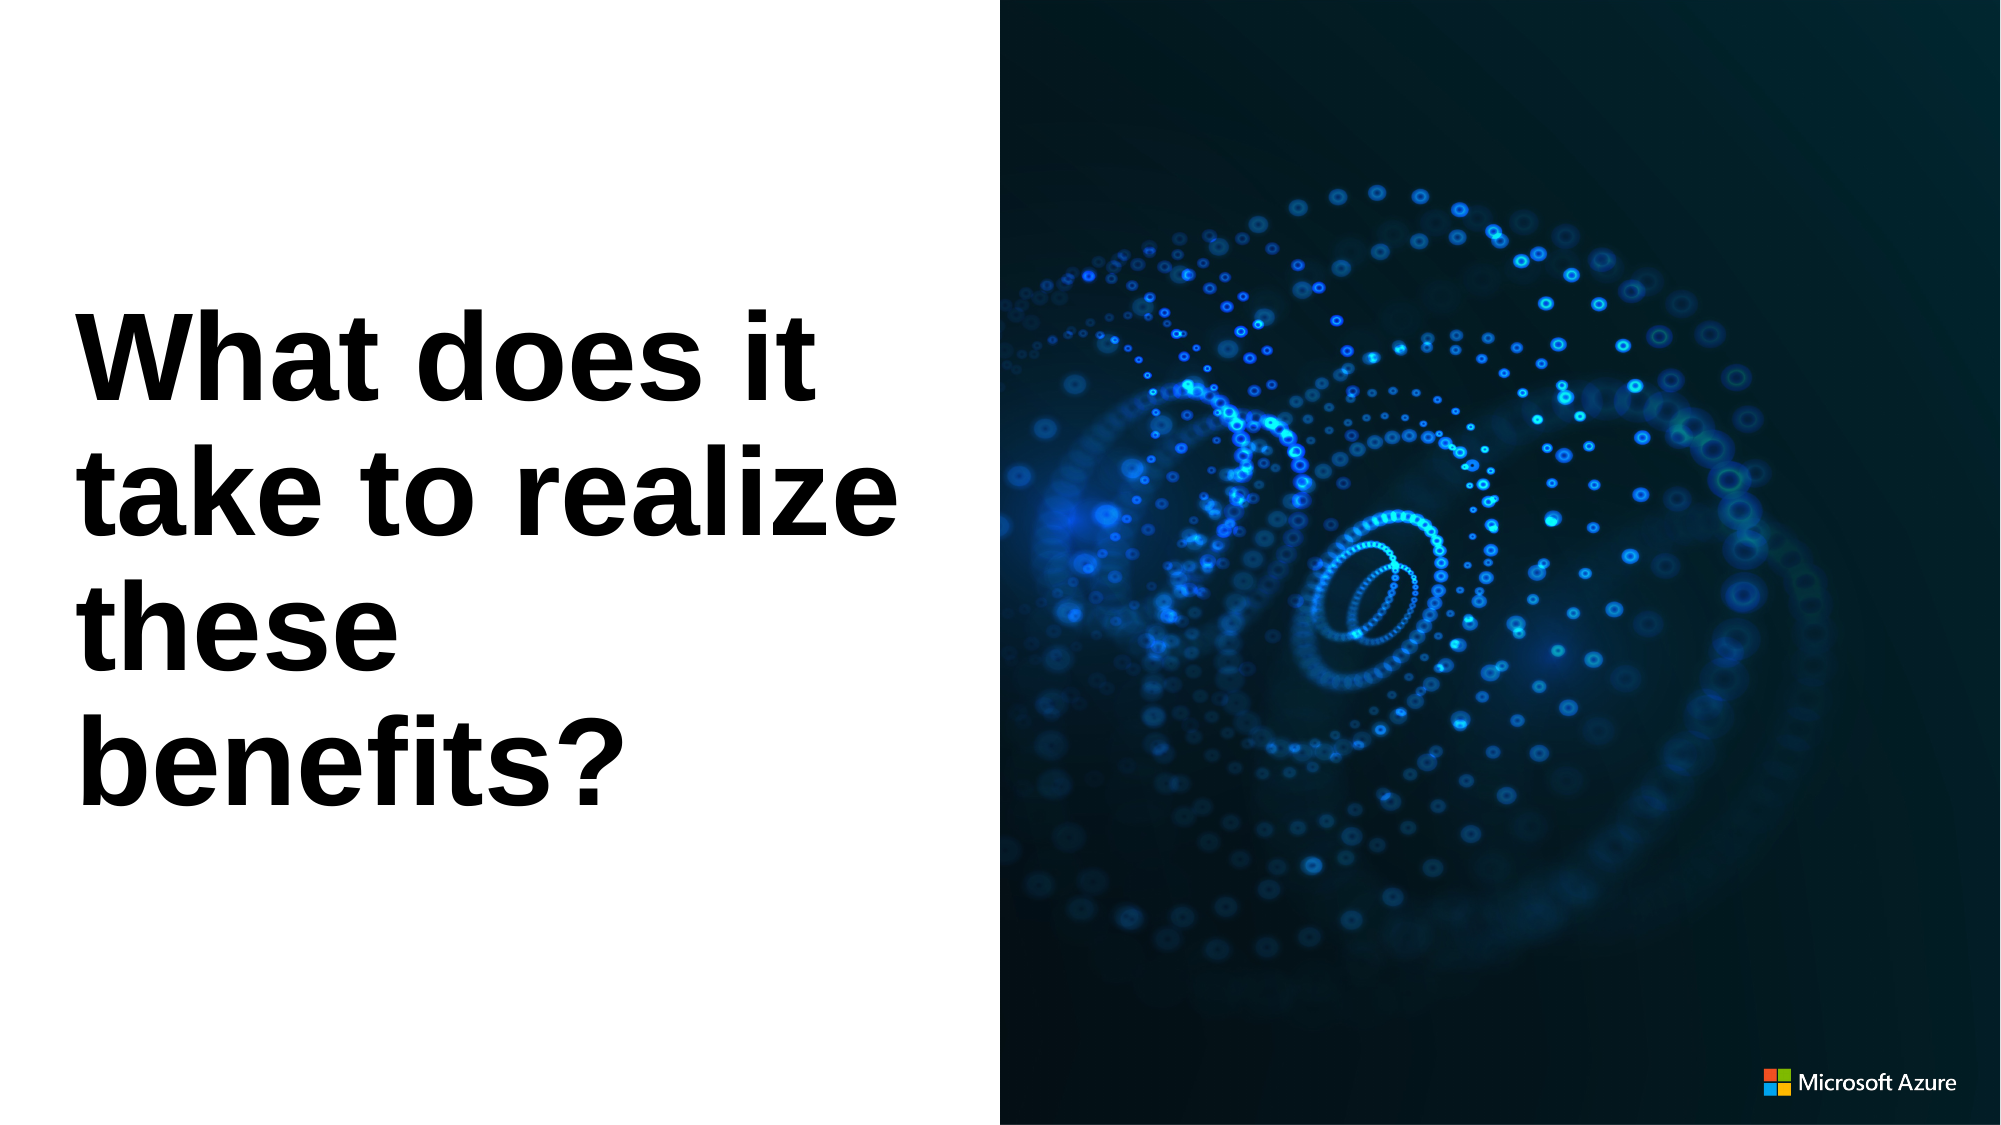

What does it take to realize these benefits?